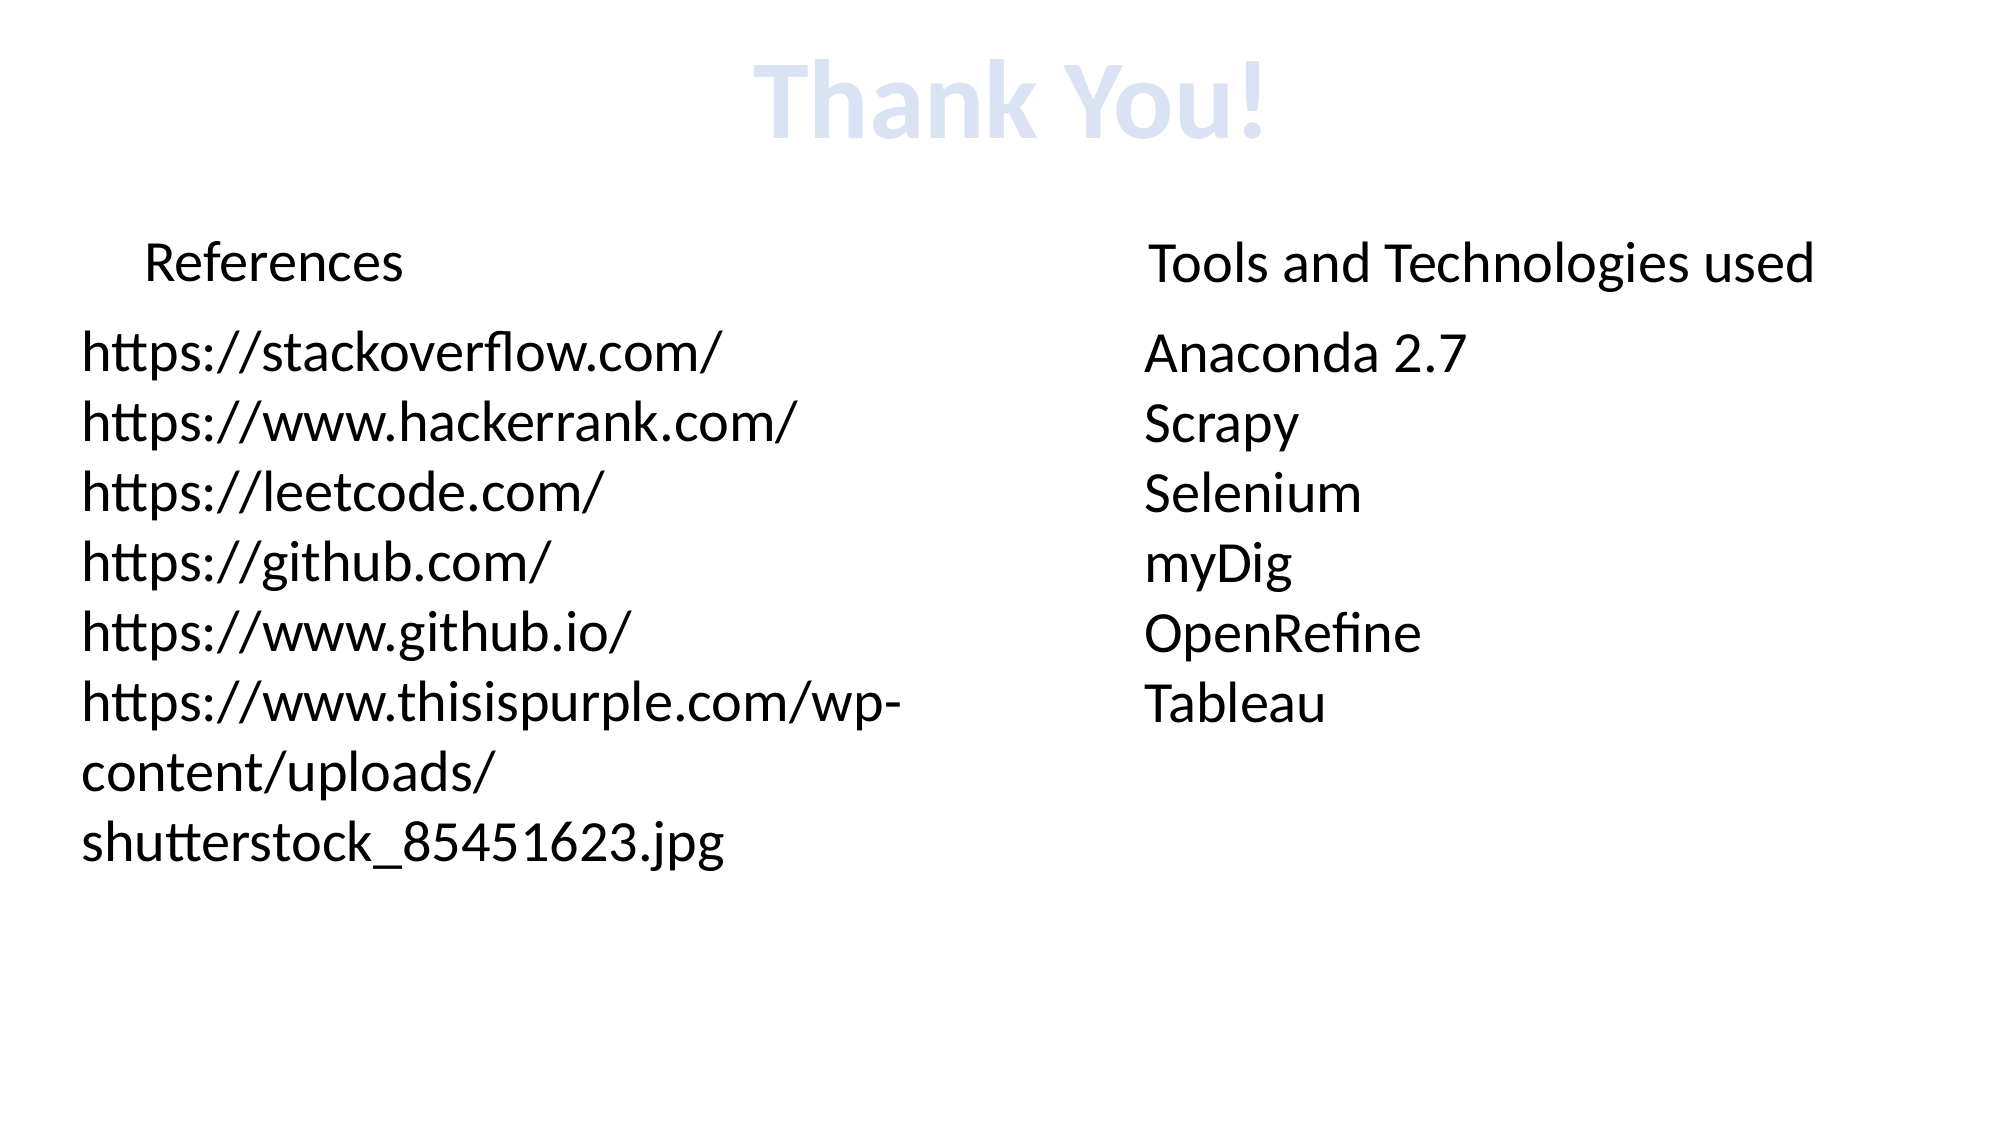

Thank You!
Tools and Technologies used
References
https://stackoverflow.com/
https://www.hackerrank.com/
https://leetcode.com/
https://github.com/
https://www.github.io/
https://www.thisispurple.com/wp-content/uploads/shutterstock_85451623.jpg
Anaconda 2.7
Scrapy
Selenium
myDig
OpenRefine
Tableau